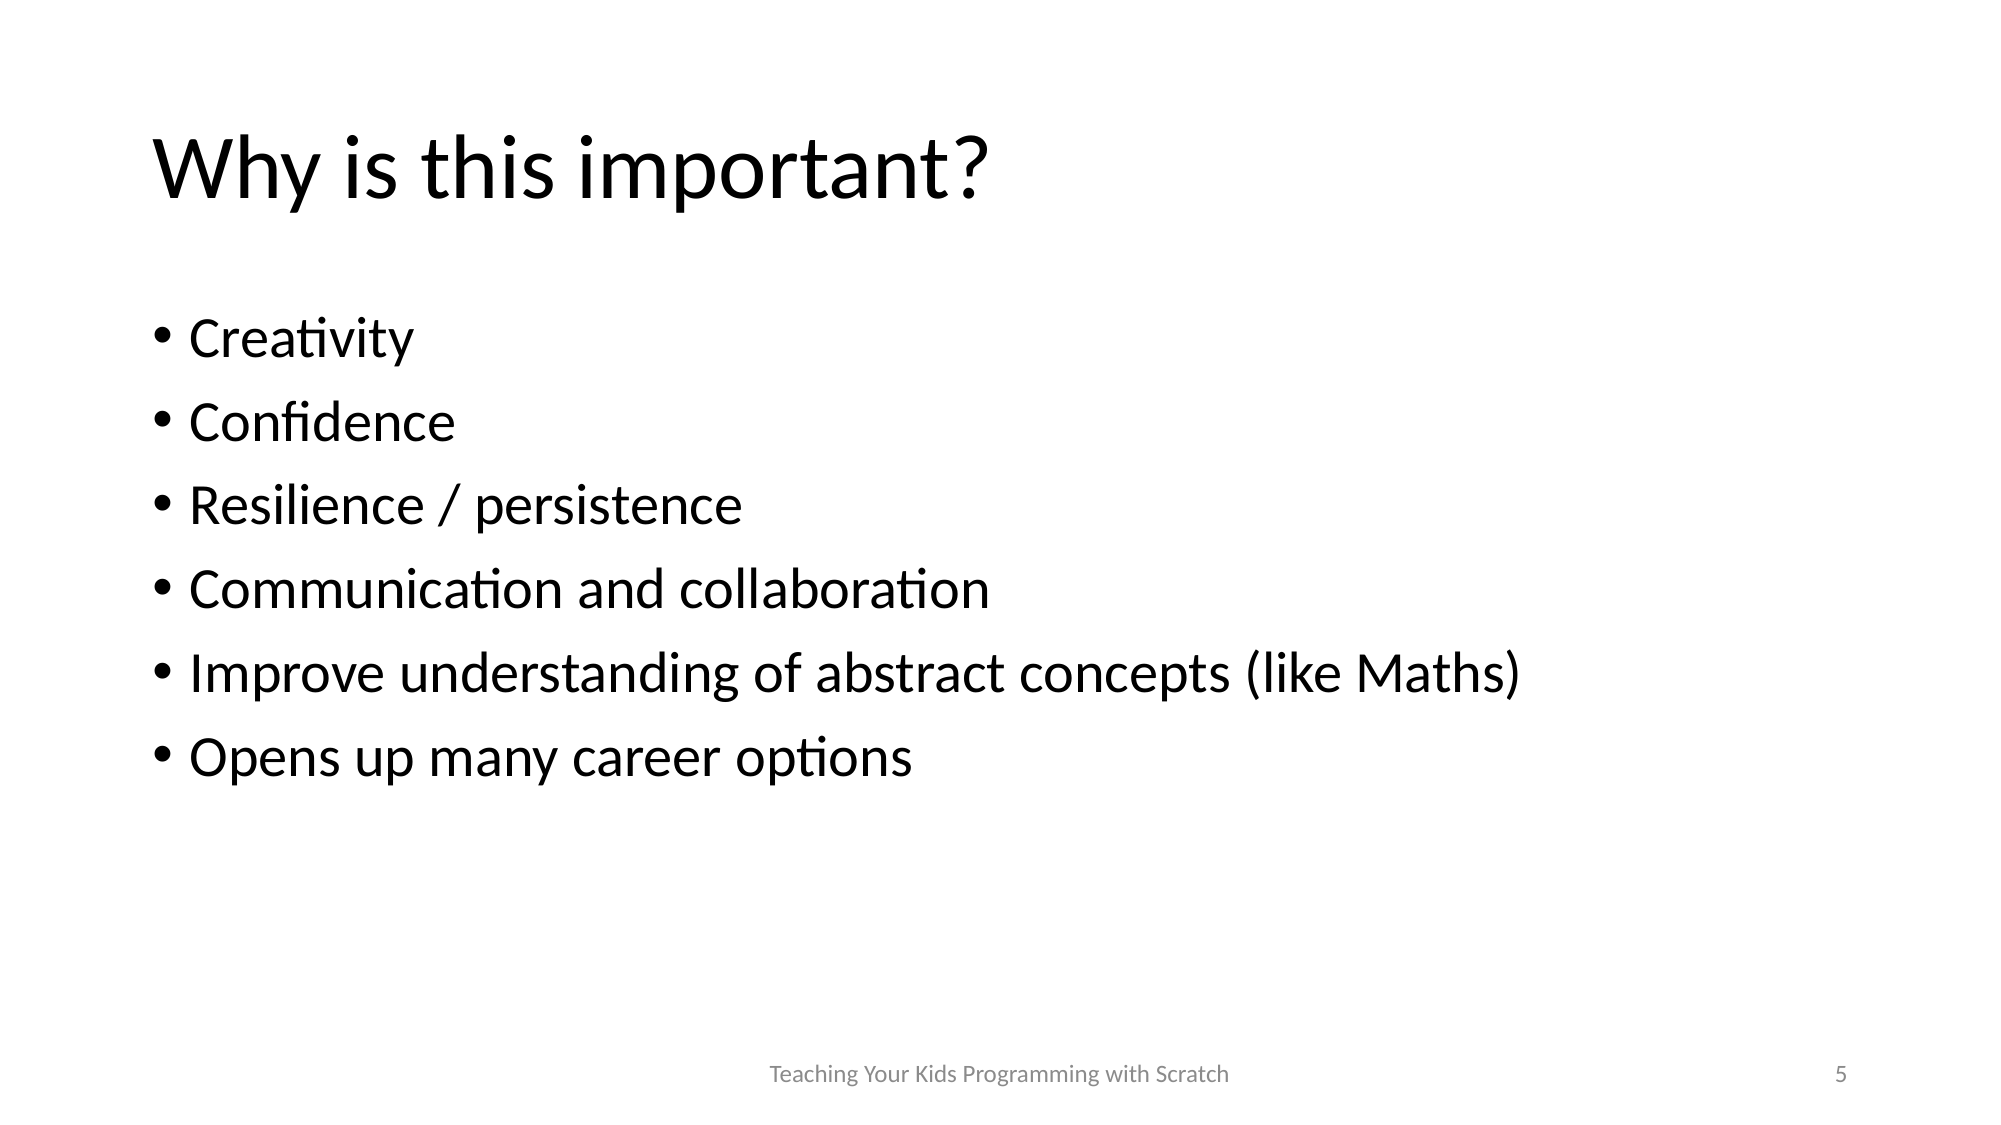

# Why is this important?
Creativity
Confidence
Resilience / persistence
Communication and collaboration
Improve understanding of abstract concepts (like Maths)
Opens up many career options

Teaching Your Kids Programming with Scratch
5